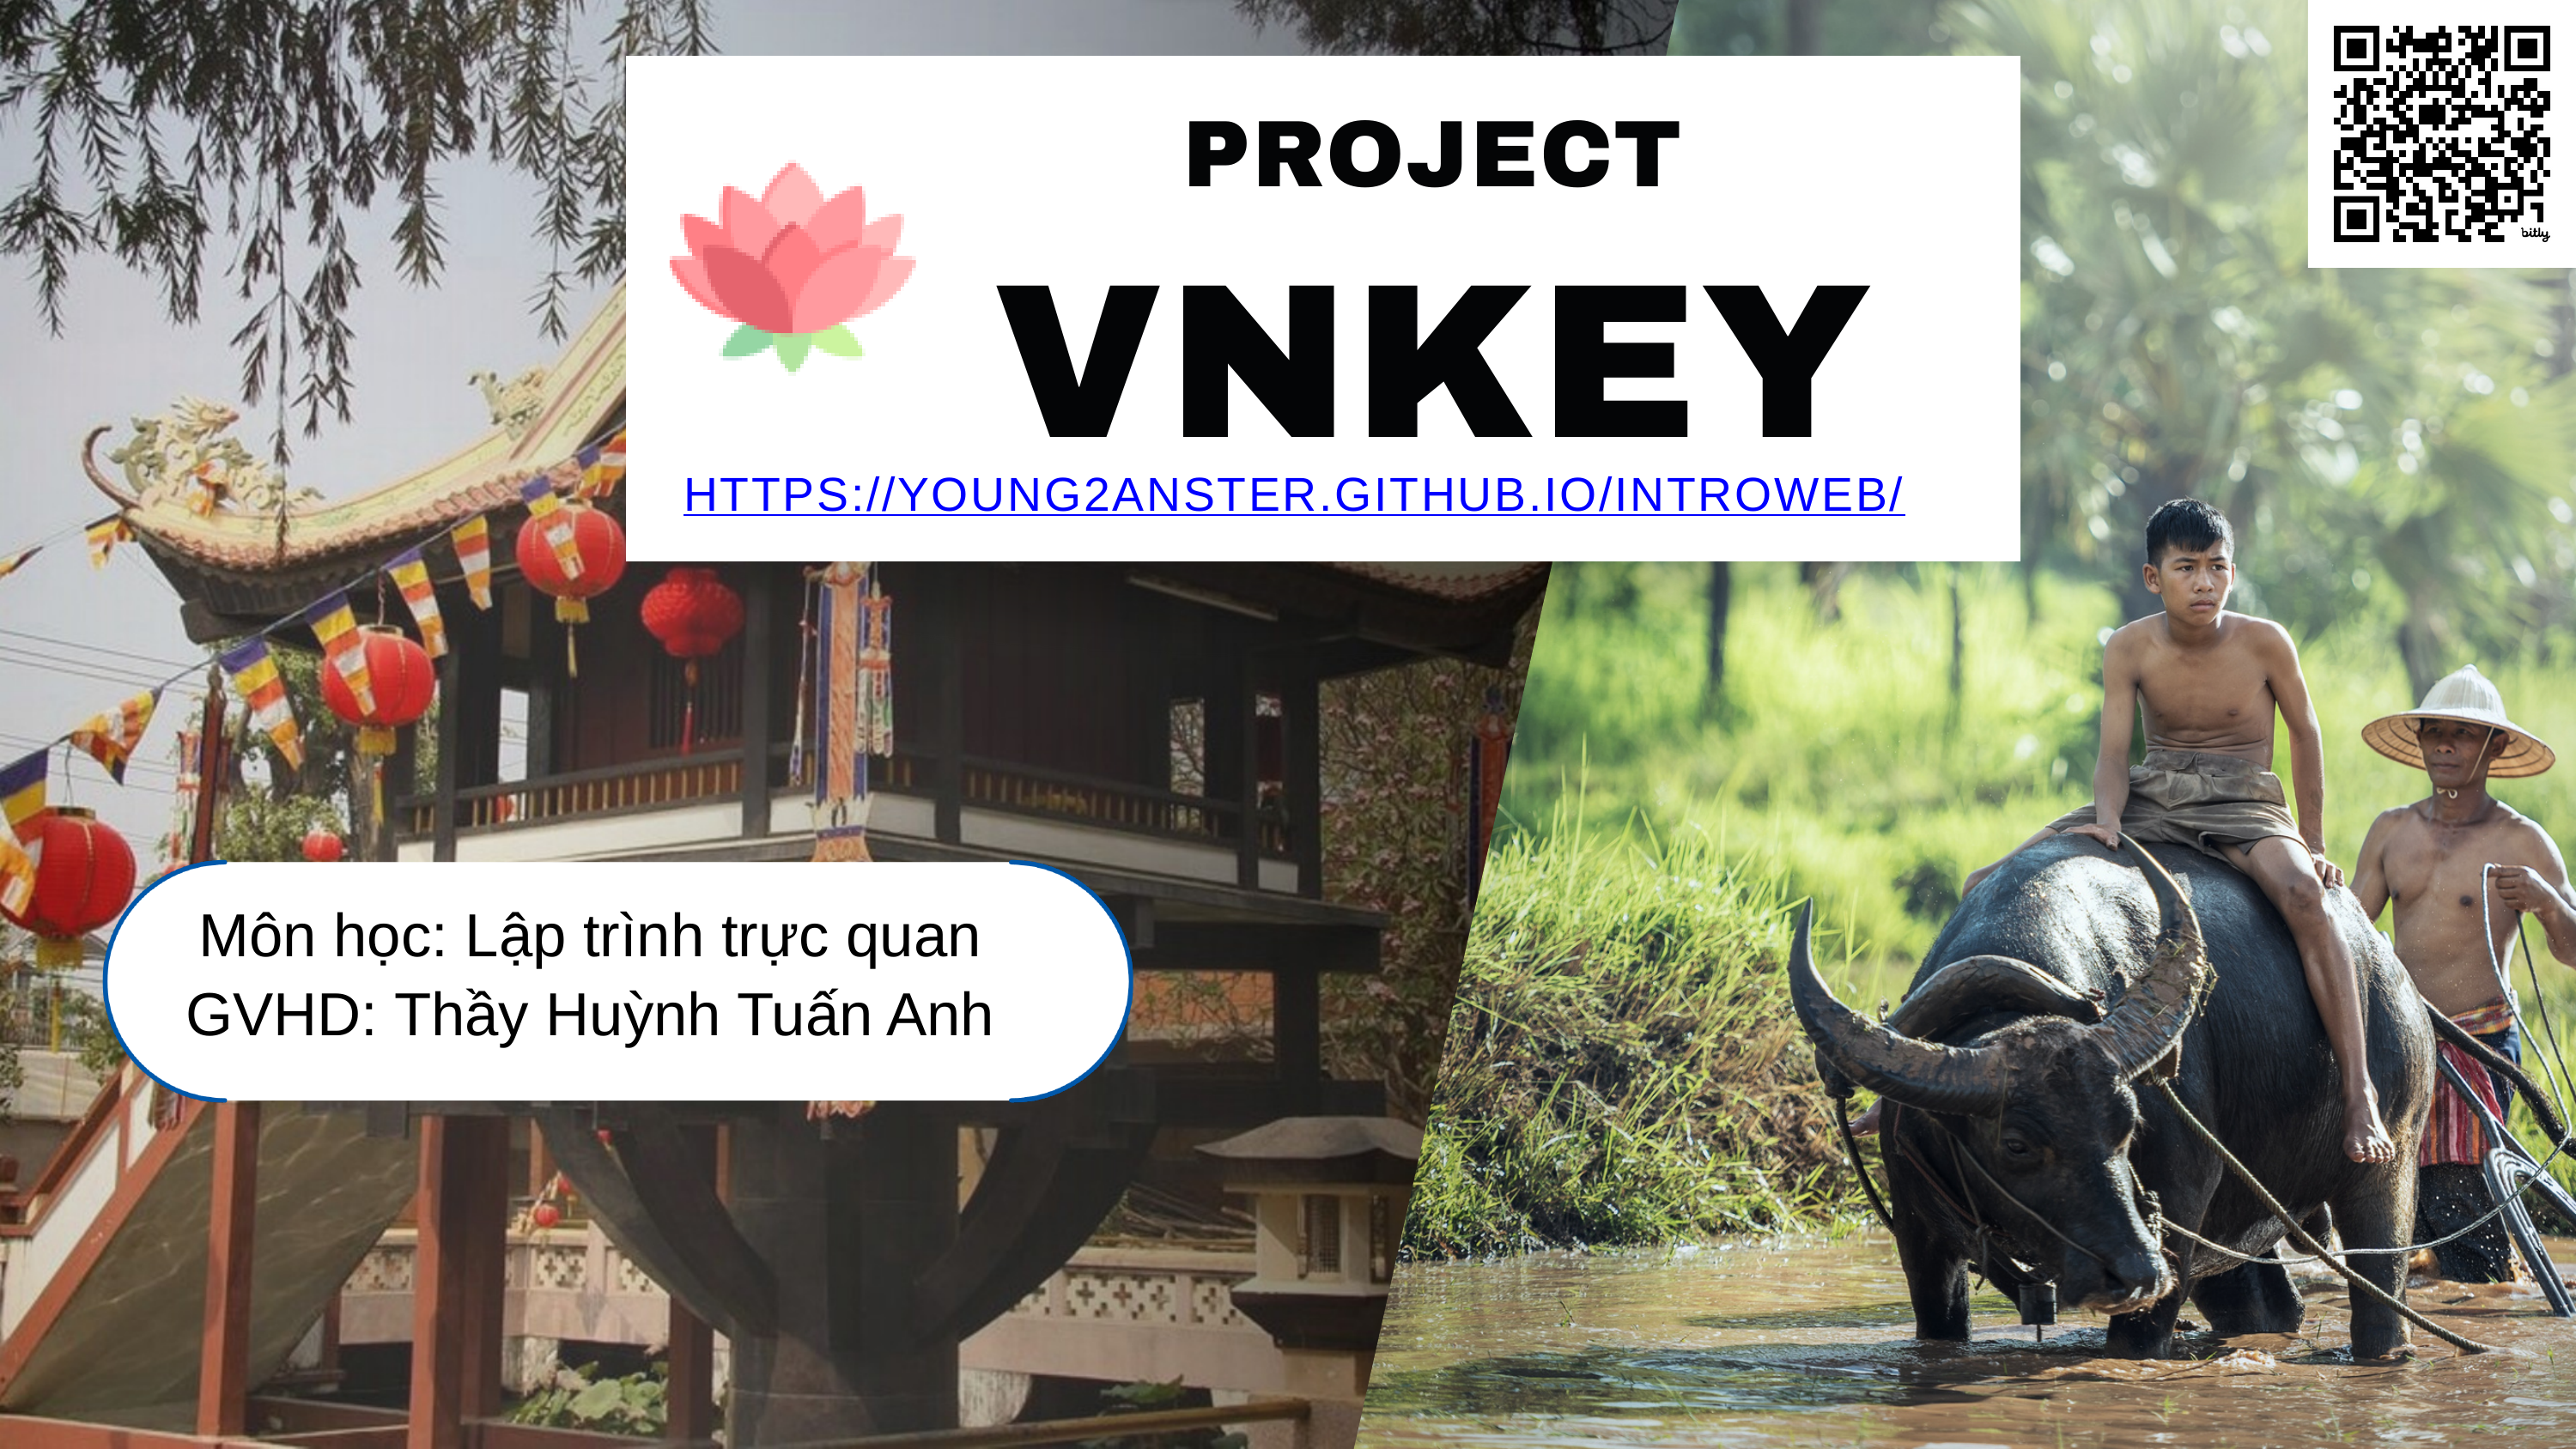

PROJECT

VNKEY
HTTPS://YOUNG2ANSTER.GITHUB.IO/INTROWEB/

Môn học: Lập trình trực quan
GVHD: Thầy Huỳnh Tuấn Anh